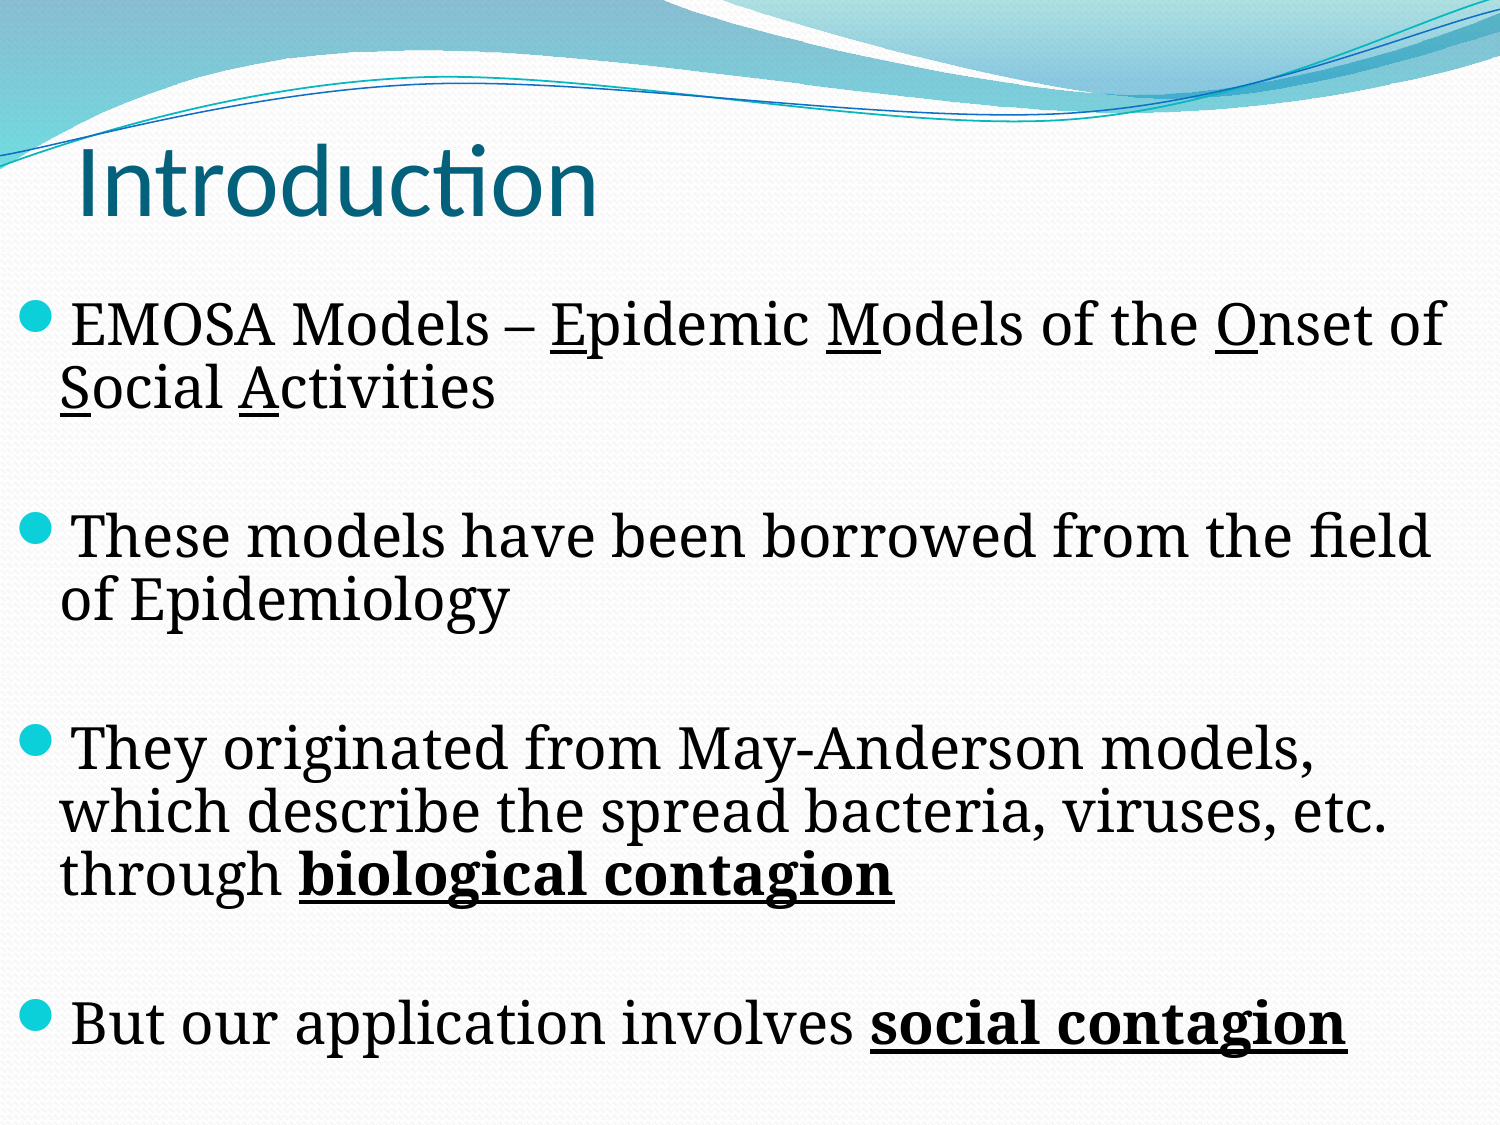

# Introduction
EMOSA Models – Epidemic Models of the Onset of Social Activities

These models have been borrowed from the field of Epidemiology

They originated from May-Anderson models,  which describe the spread bacteria, viruses, etc. through biological contagion

But our application involves social contagion